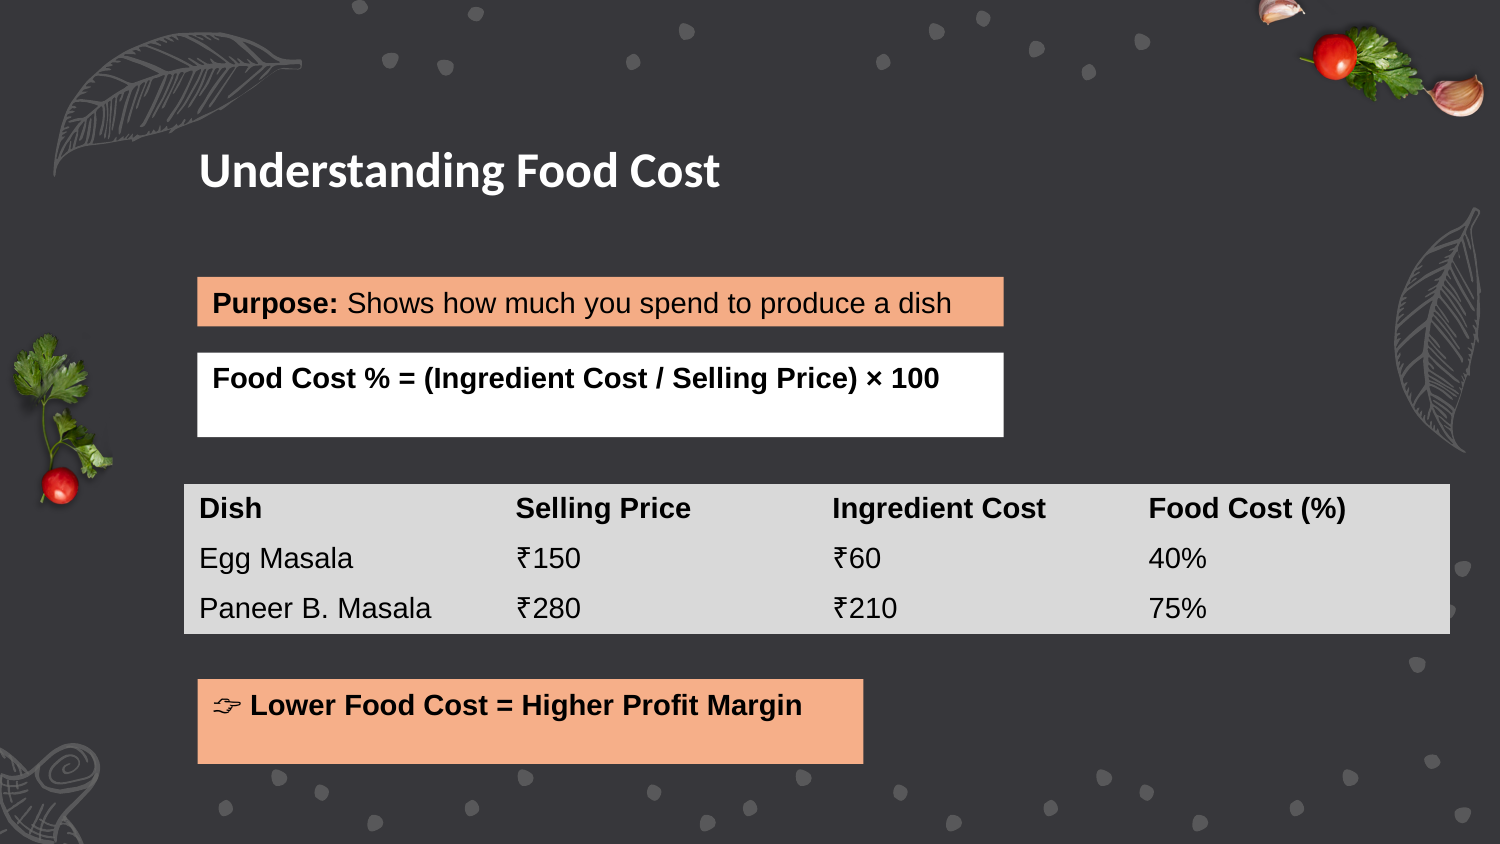

Understanding Food Cost
Purpose: Shows how much you spend to produce a dish
Food Cost % = (Ingredient Cost / Selling Price) × 100

| Dish | Selling Price | Ingredient Cost | Food Cost (%) |
| --- | --- | --- | --- |
| Egg Masala | ₹150 | ₹60 | 40% |
| Paneer B. Masala | ₹280 | ₹210 | 75% |
👉 Lower Food Cost = Higher Profit Margin